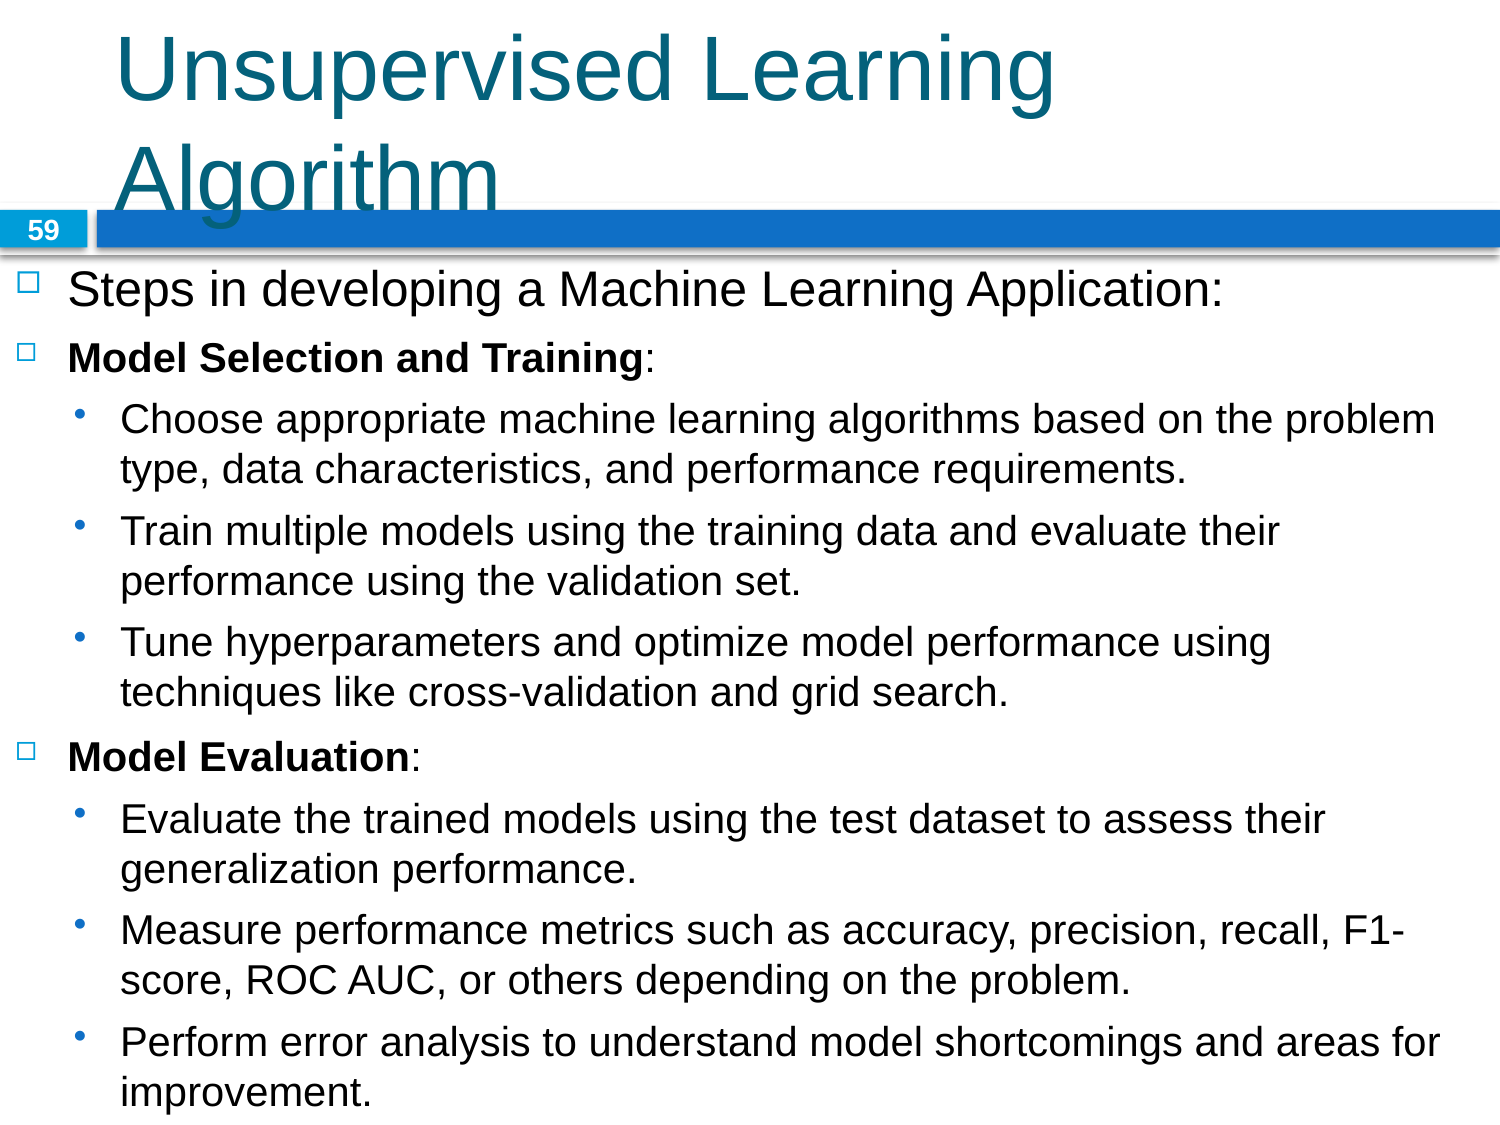

# Unsupervised Learning Algorithm
59
Steps in developing a Machine Learning Application:
Model Selection and Training:
Choose appropriate machine learning algorithms based on the problem type, data characteristics, and performance requirements.
Train multiple models using the training data and evaluate their performance using the validation set.
Tune hyperparameters and optimize model performance using techniques like cross-validation and grid search.
Model Evaluation:
Evaluate the trained models using the test dataset to assess their generalization performance.
Measure performance metrics such as accuracy, precision, recall, F1-score, ROC AUC, or others depending on the problem.
Perform error analysis to understand model shortcomings and areas for improvement.